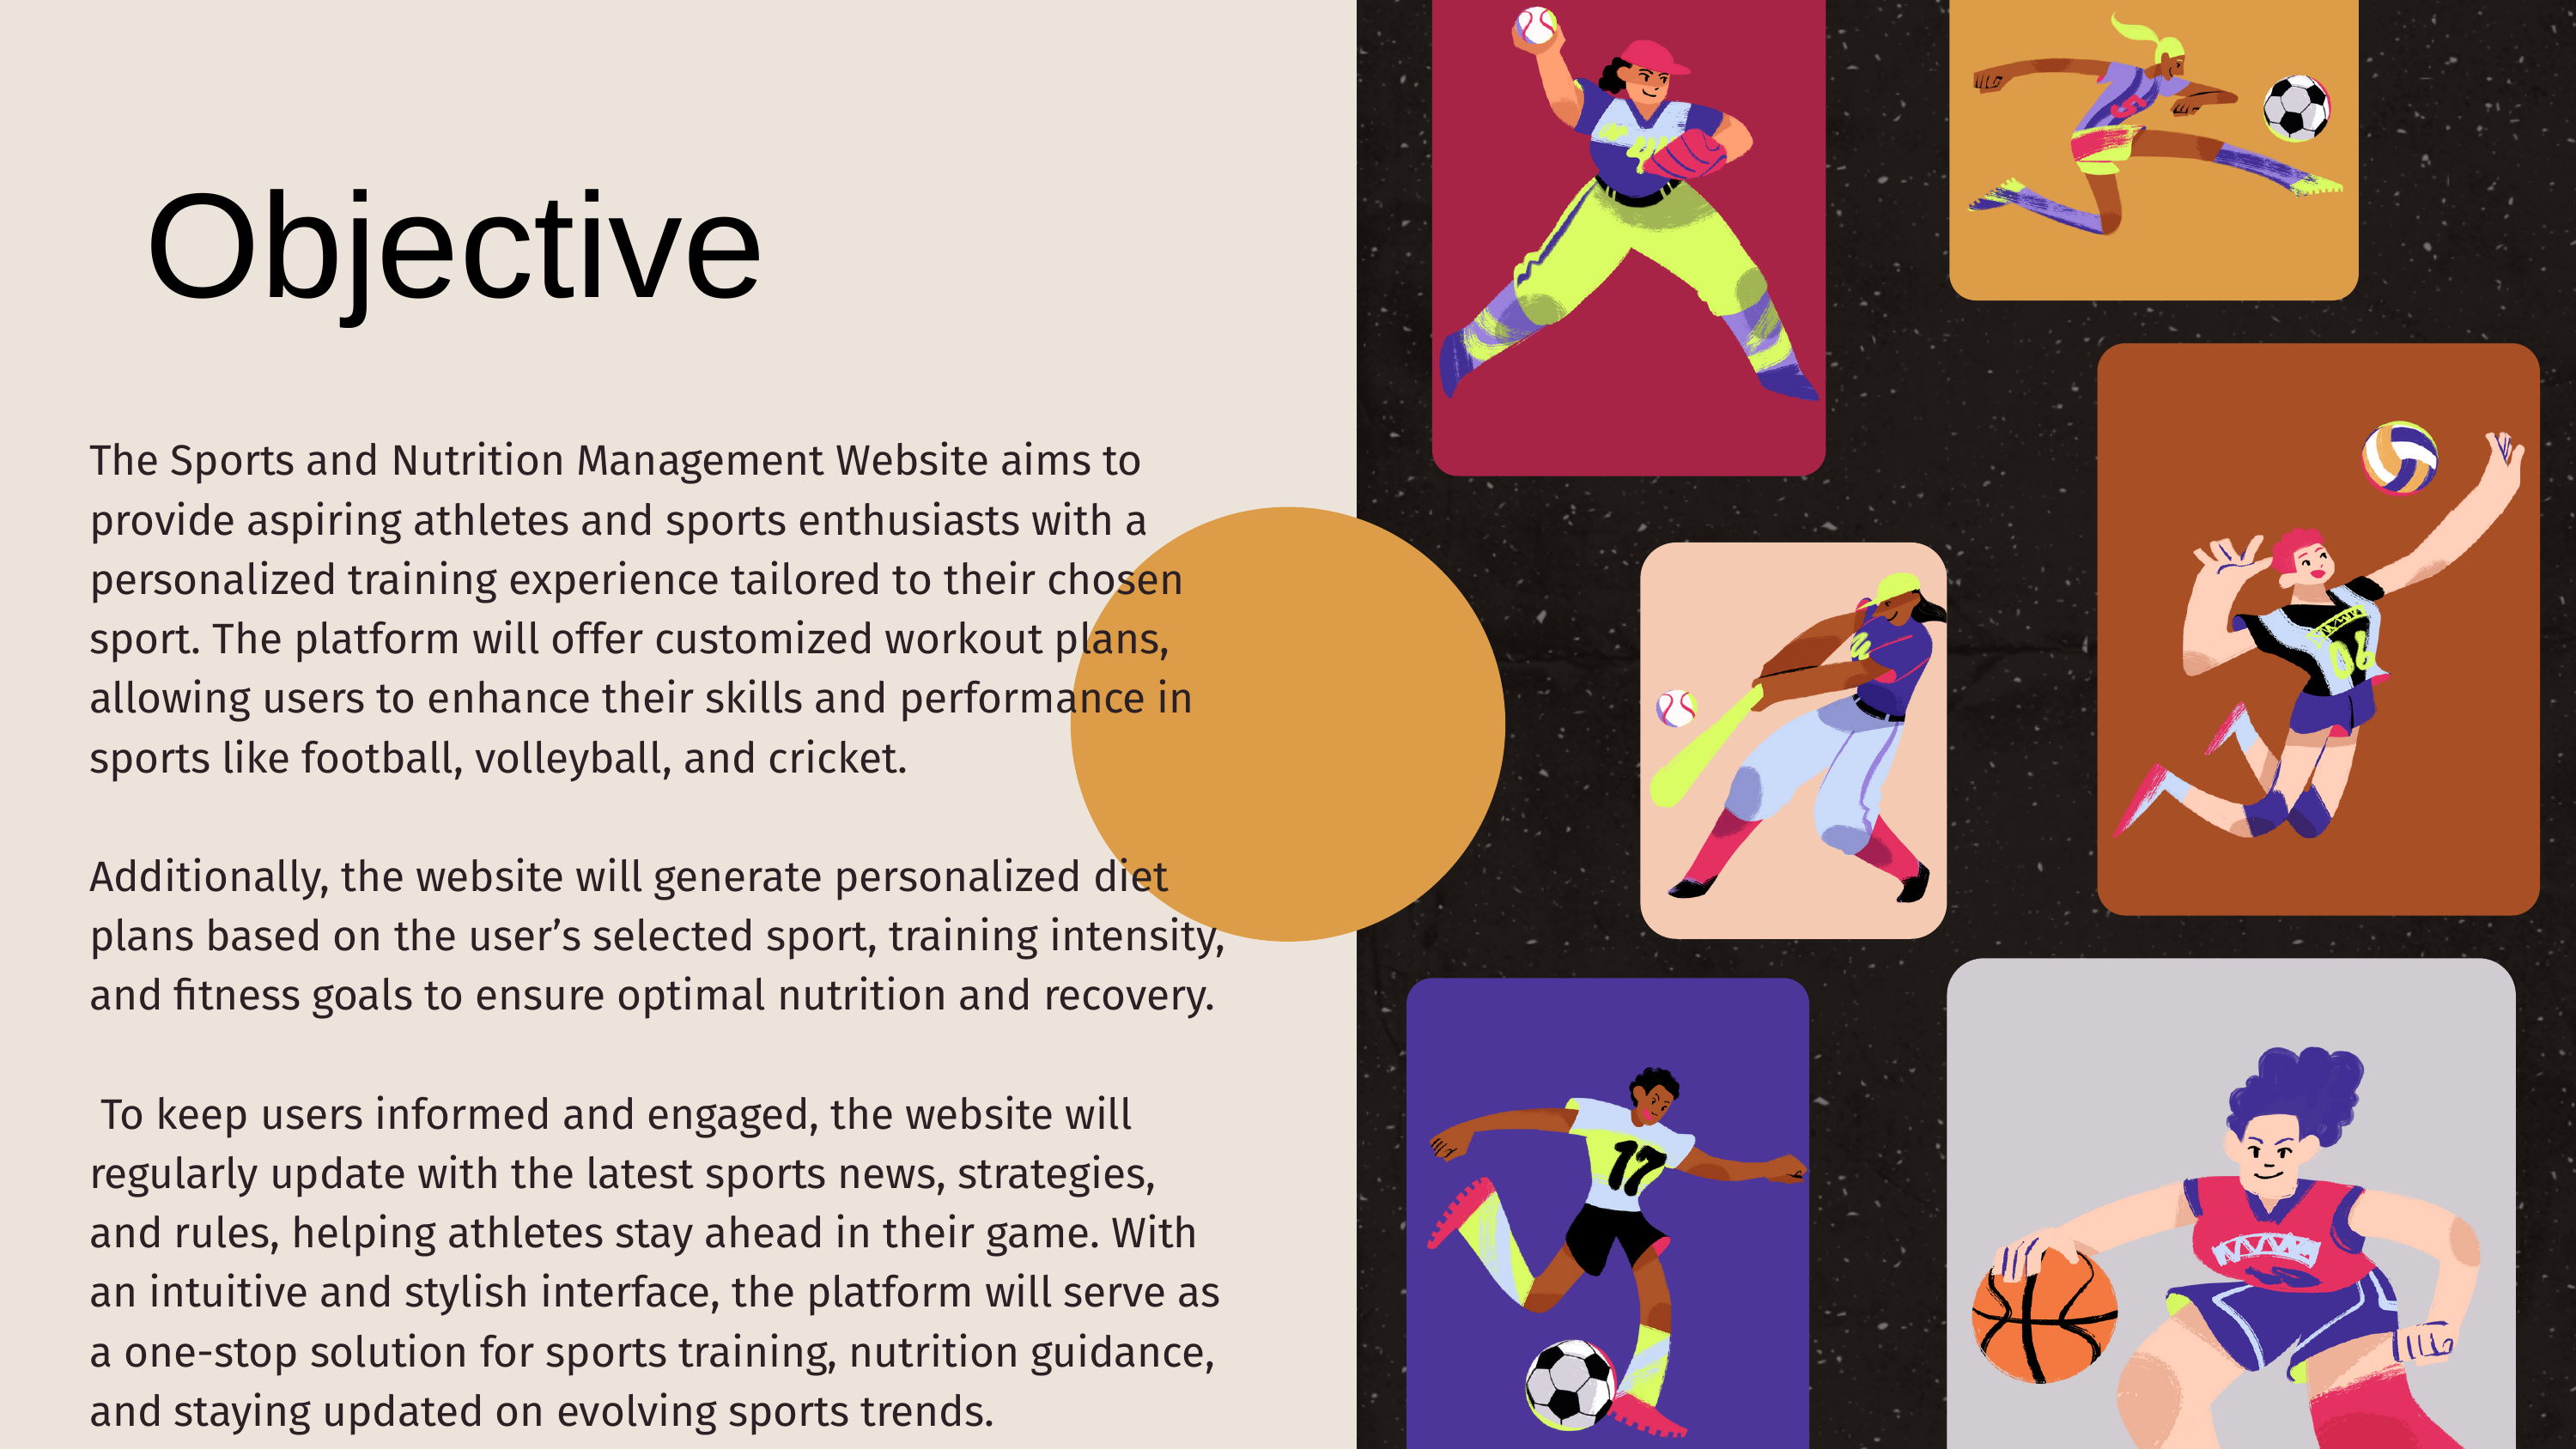

Objective

The Sports and Nutrition Management Website aims to provide aspiring athletes and sports enthusiasts with a personalized training experience tailored to their chosen sport. The platform will offer customized workout plans, allowing users to enhance their skills and performance in sports like football, volleyball, and cricket.

Additionally, the website will generate personalized diet plans based on the user’s selected sport, training intensity, and fitness goals to ensure optimal nutrition and recovery.

 To keep users informed and engaged, the website will regularly update with the latest sports news, strategies, and rules, helping athletes stay ahead in their game. With an intuitive and stylish interface, the platform will serve as a one-stop solution for sports training, nutrition guidance, and staying updated on evolving sports trends.